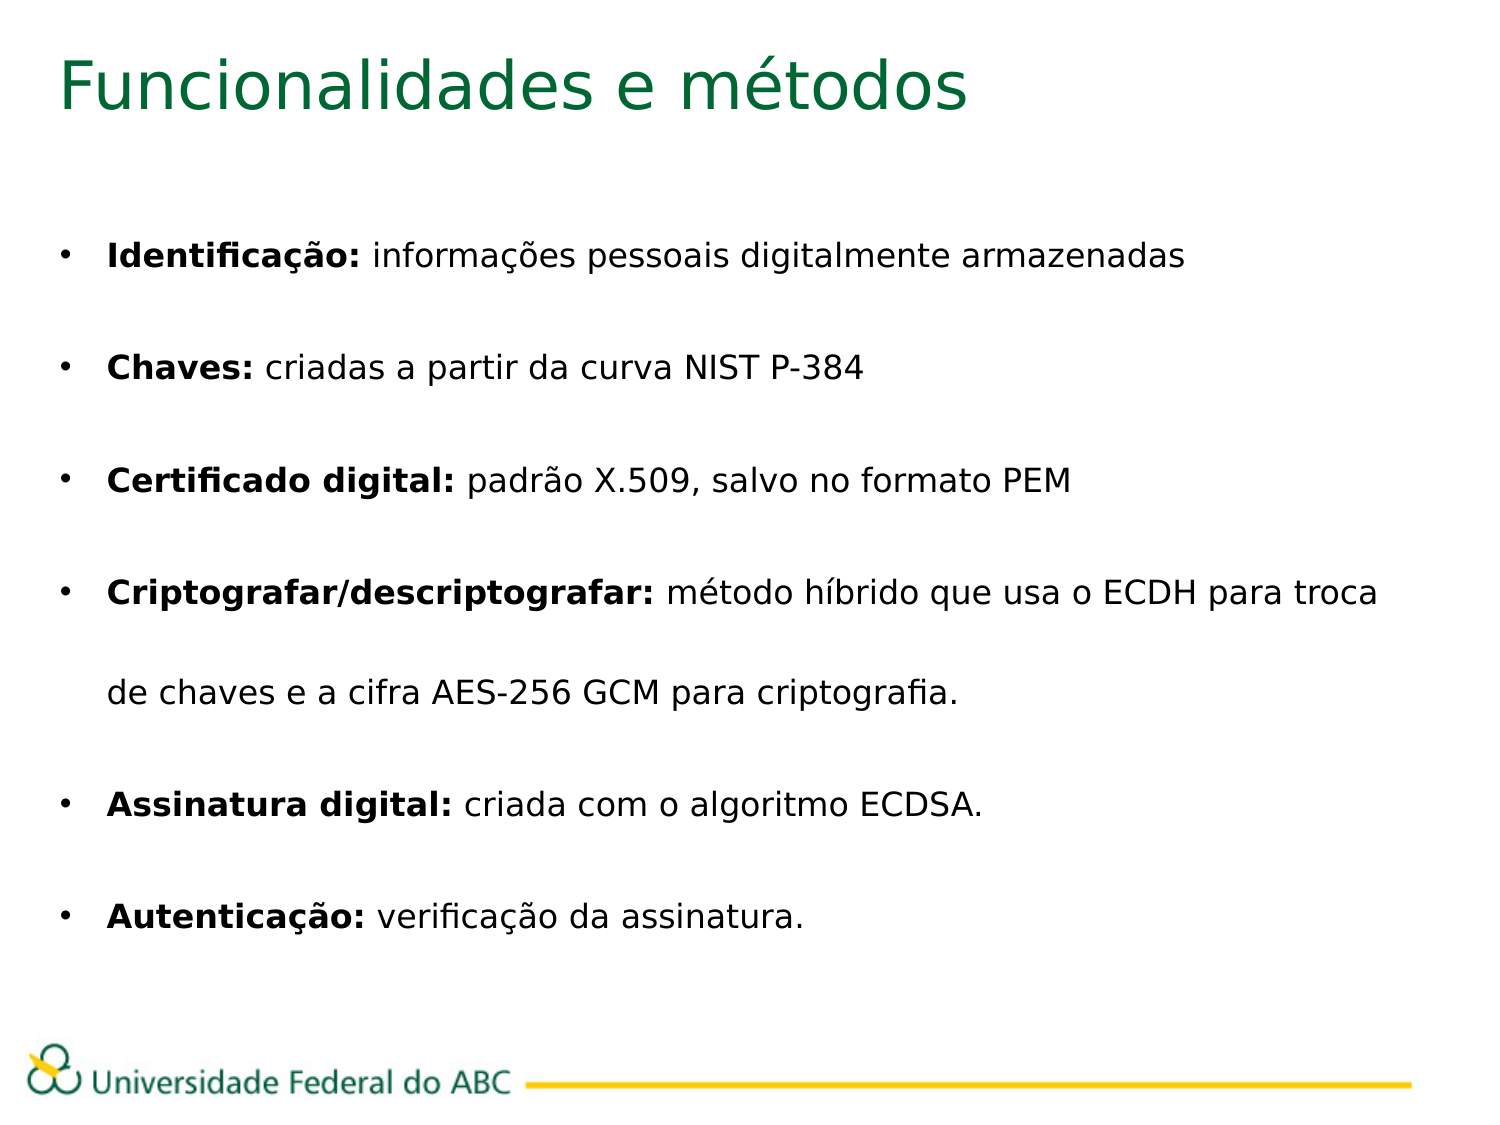

Funcionalidades e métodos
Identificação: informações pessoais digitalmente armazenadas
Chaves: criadas a partir da curva NIST P-384
Certificado digital: padrão X.509, salvo no formato PEM
Criptografar/descriptografar: método híbrido que usa o ECDH para troca de chaves e a cifra AES-256 GCM para criptografia.
Assinatura digital: criada com o algoritmo ECDSA.
Autenticação: verificação da assinatura.